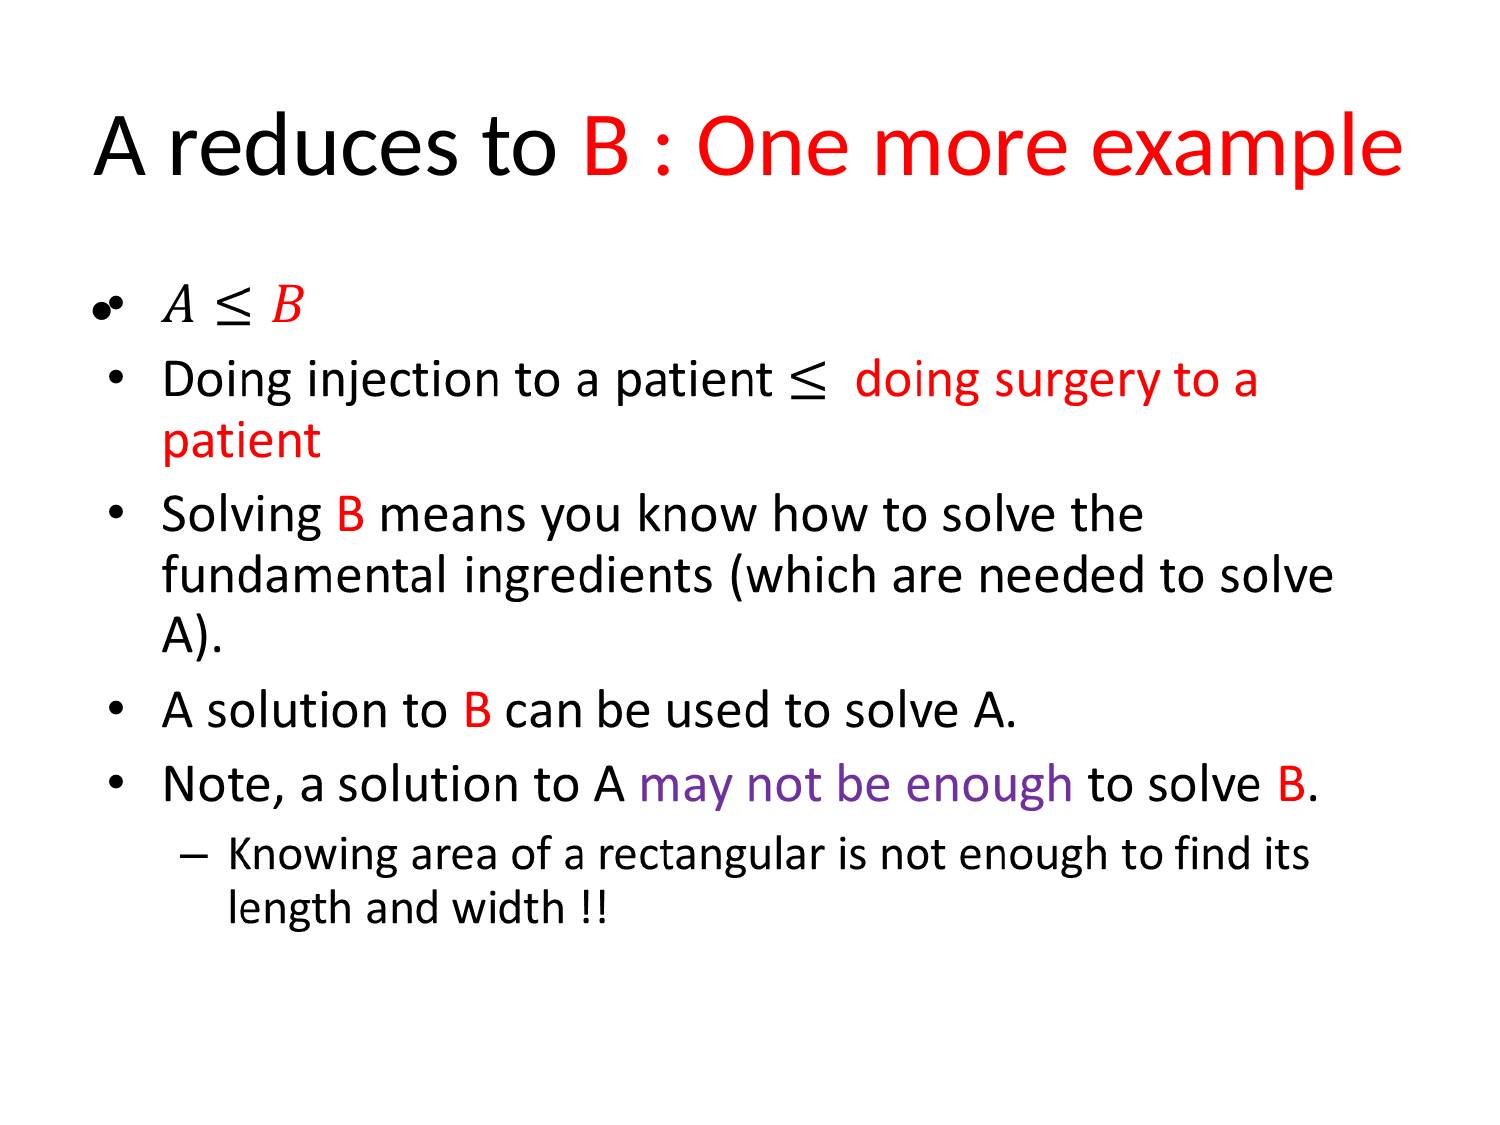

# A reduces to B : One more example